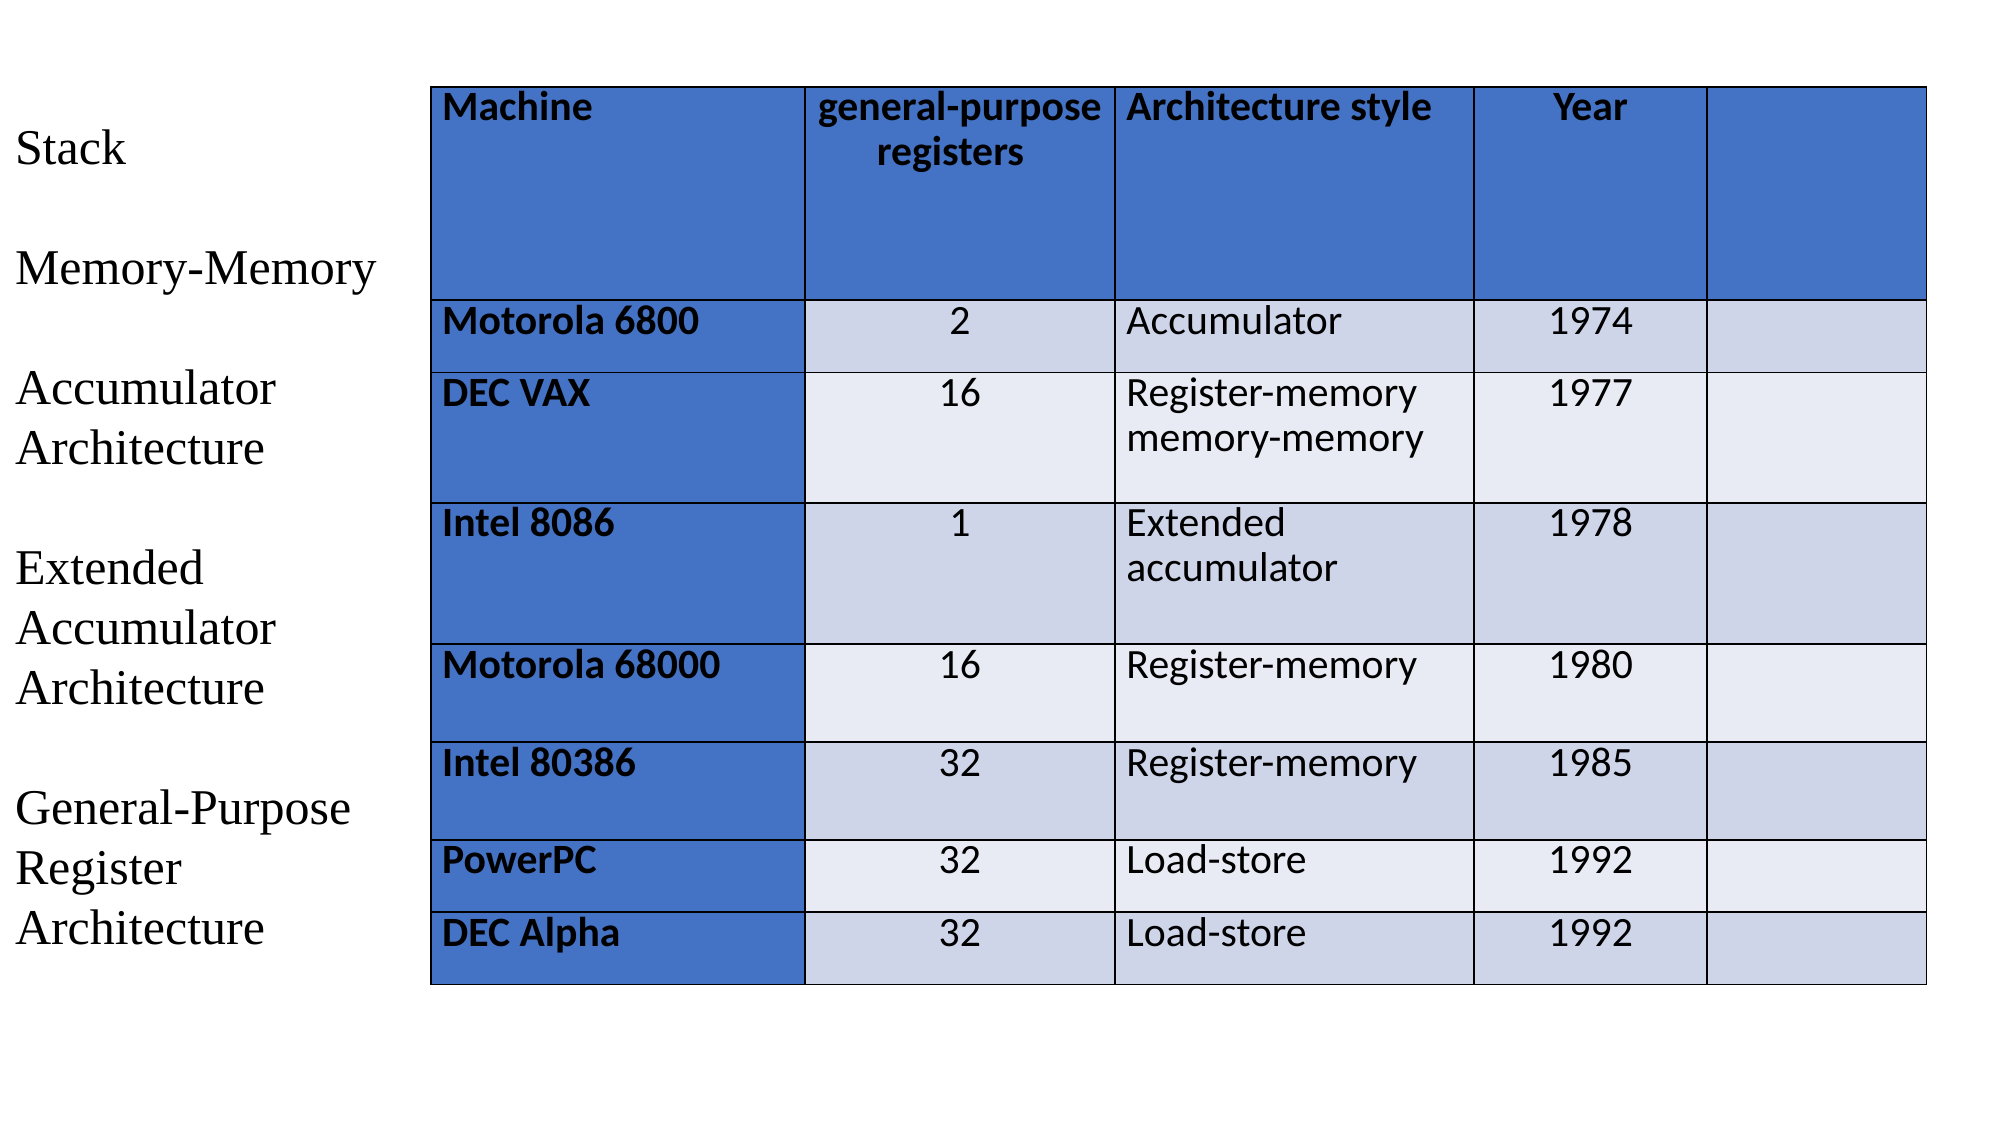

# Stack Memory-Memory Accumulator Architecture Extended Accumulator Architecture General-Purpose Register Architecture
| Machine | general-purpose registers | Architecture style | Year |  |
| --- | --- | --- | --- | --- |
| Motorola 6800 | 2 | Accumulator | 1974 |  |
| DEC VAX | 16 | Register-memory memory-memory | 1977 |  |
| Intel 8086 | 1 | Extended accumulator | 1978 |  |
| Motorola 68000 | 16 | Register-memory | 1980 |  |
| Intel 80386 | 32 | Register-memory | 1985 |  |
| PowerPC | 32 | Load-store | 1992 |  |
| DEC Alpha | 32 | Load-store | 1992 |  |